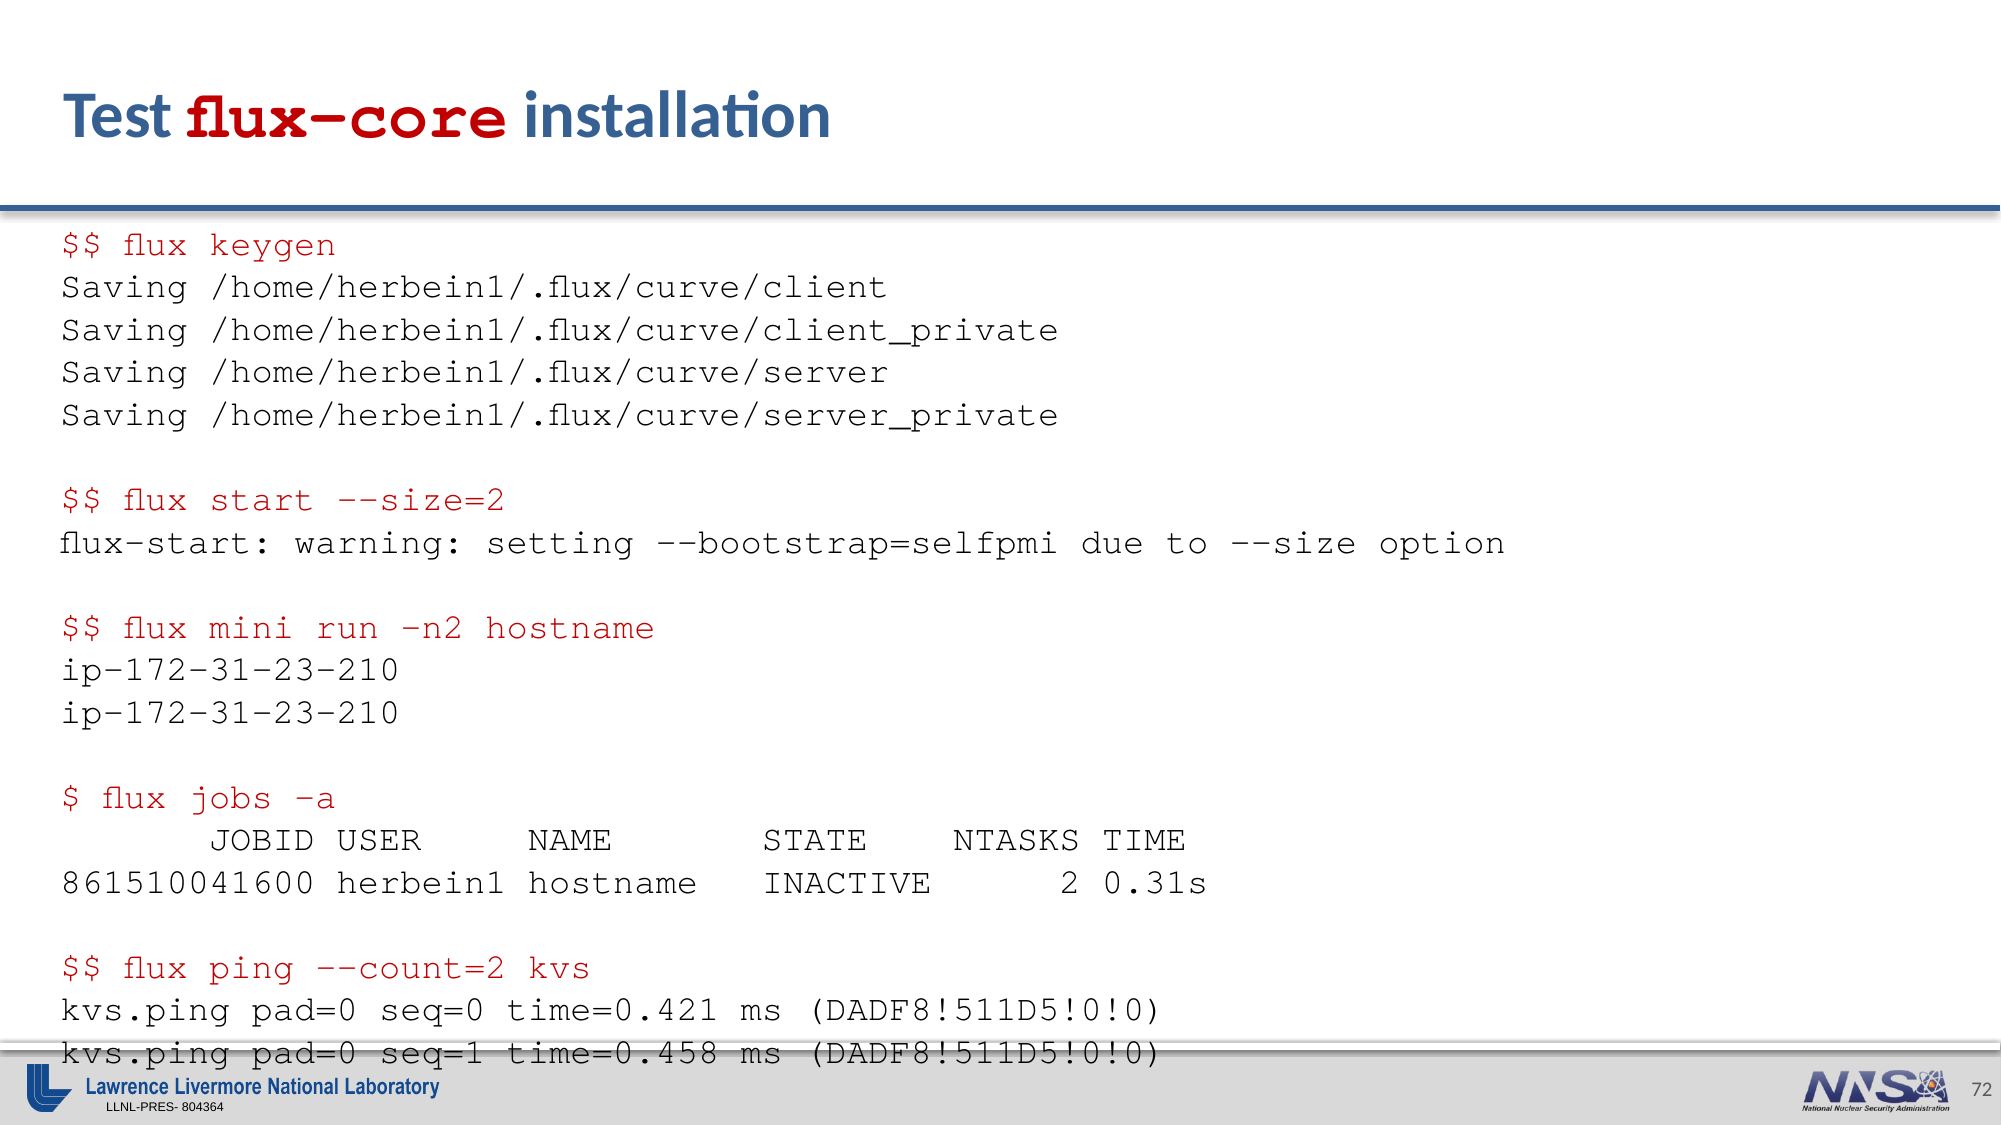

# Test flux-core installation
$$ flux keygen
Saving /home/herbein1/.flux/curve/client
Saving /home/herbein1/.flux/curve/client_private
Saving /home/herbein1/.flux/curve/server
Saving /home/herbein1/.flux/curve/server_private

$$ flux start --size=2
flux-start: warning: setting --bootstrap=selfpmi due to --size option

$$ flux mini run -n2 hostname
ip-172-31-23-210
ip-172-31-23-210

$ flux jobs -a
       JOBID USER     NAME       STATE    NTASKS TIME
861510041600 herbein1 hostname   INACTIVE      2 0.31s

$$ flux ping --count=2 kvs
kvs.ping pad=0 seq=0 time=0.421 ms (DADF8!511D5!0!0)
kvs.ping pad=0 seq=1 time=0.458 ms (DADF8!511D5!0!0)